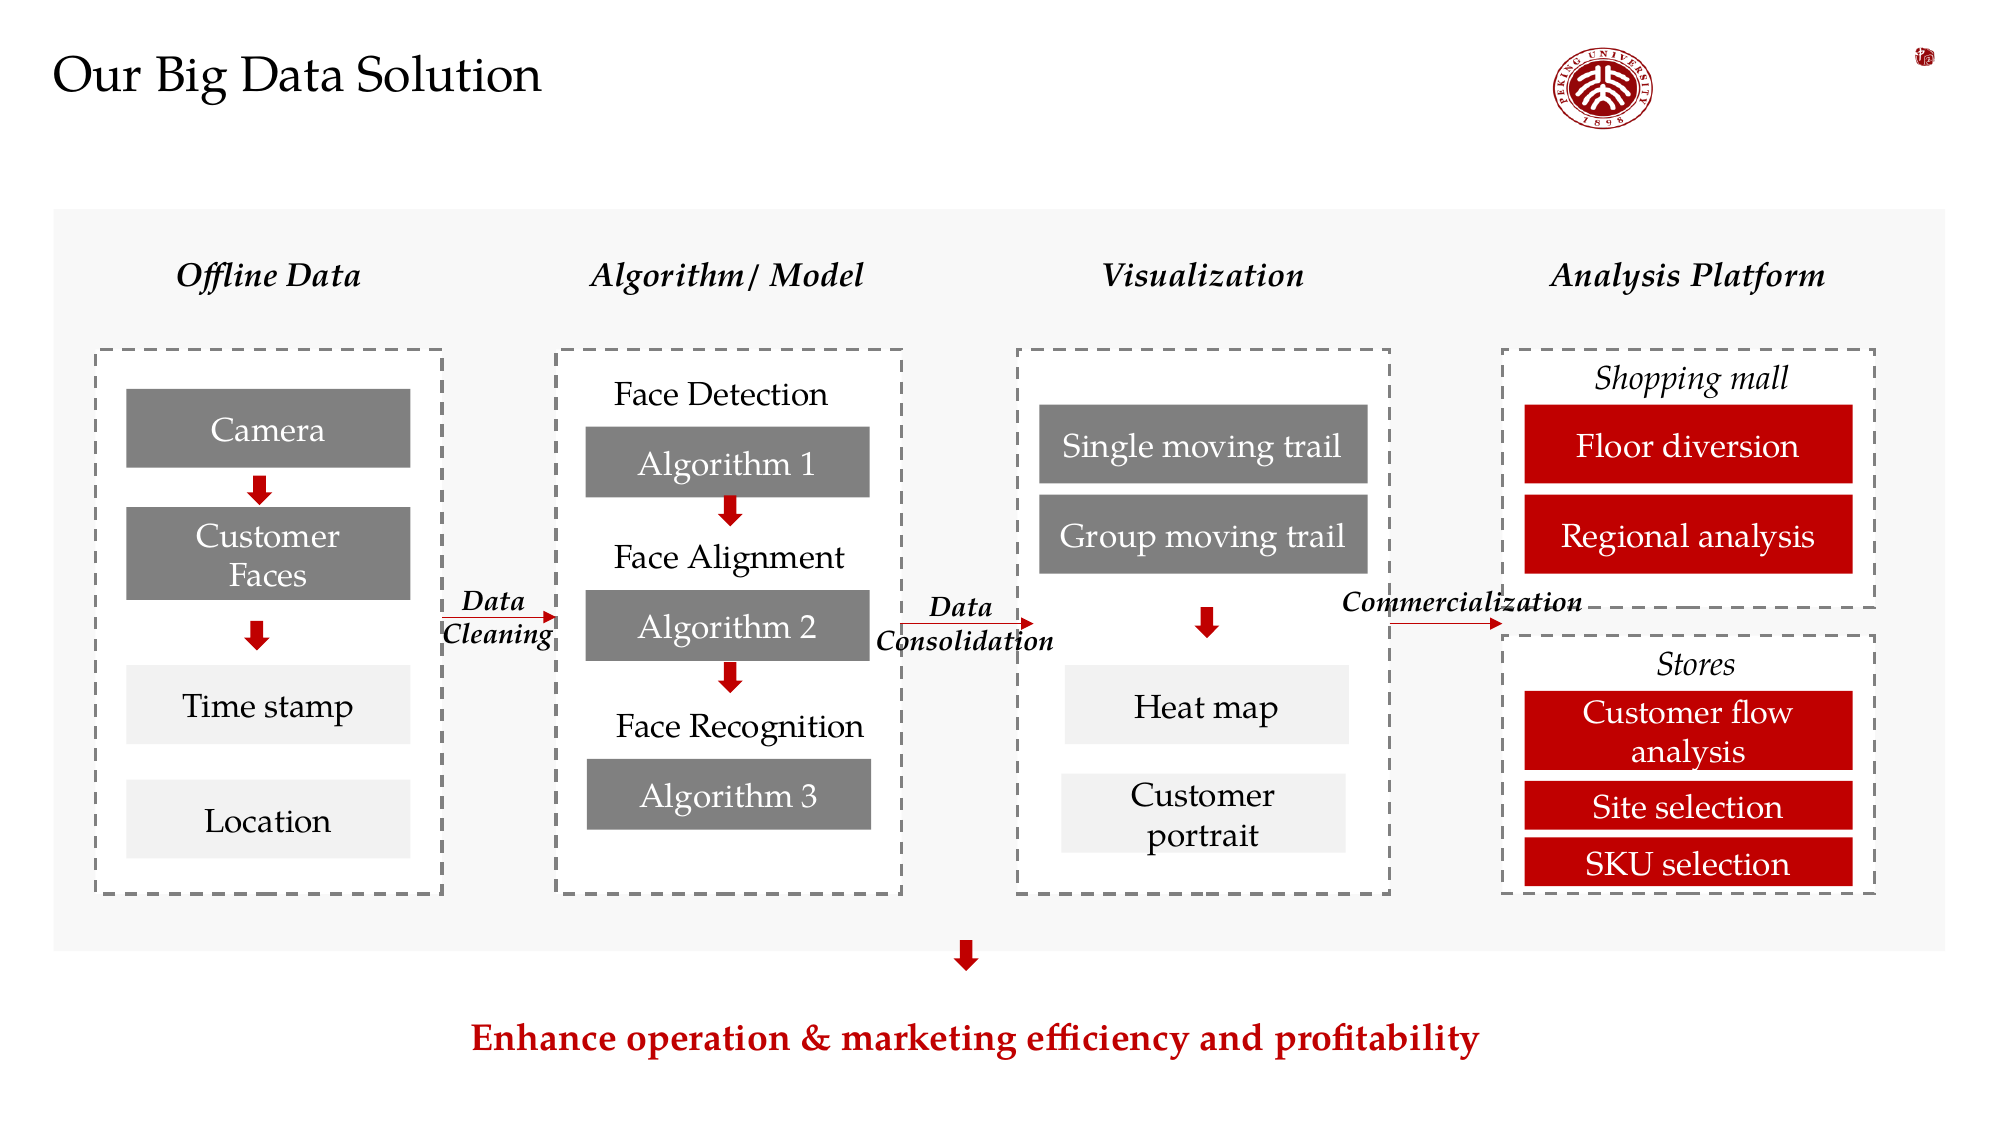

# Our Big Data Solution

Offline Data
Algorithm/ Model
Visualization
Analysis Platform
Shopping mall

Face Detection
Camera
Single moving trail
Floor diversion
Algorithm 1

Group moving trail
Regional analysis

Customer
Faces
Face Alignment
Data
Cleaning
Commercialization
Data
Consolidation
Algorithm 2

Stores

Time stamp
Heat map
Customer flow analysis
Face Recognition
Algorithm 3
Customer portrait
Location
Site selection
SKU selection

Enhance operation & marketing efficiency and profitability